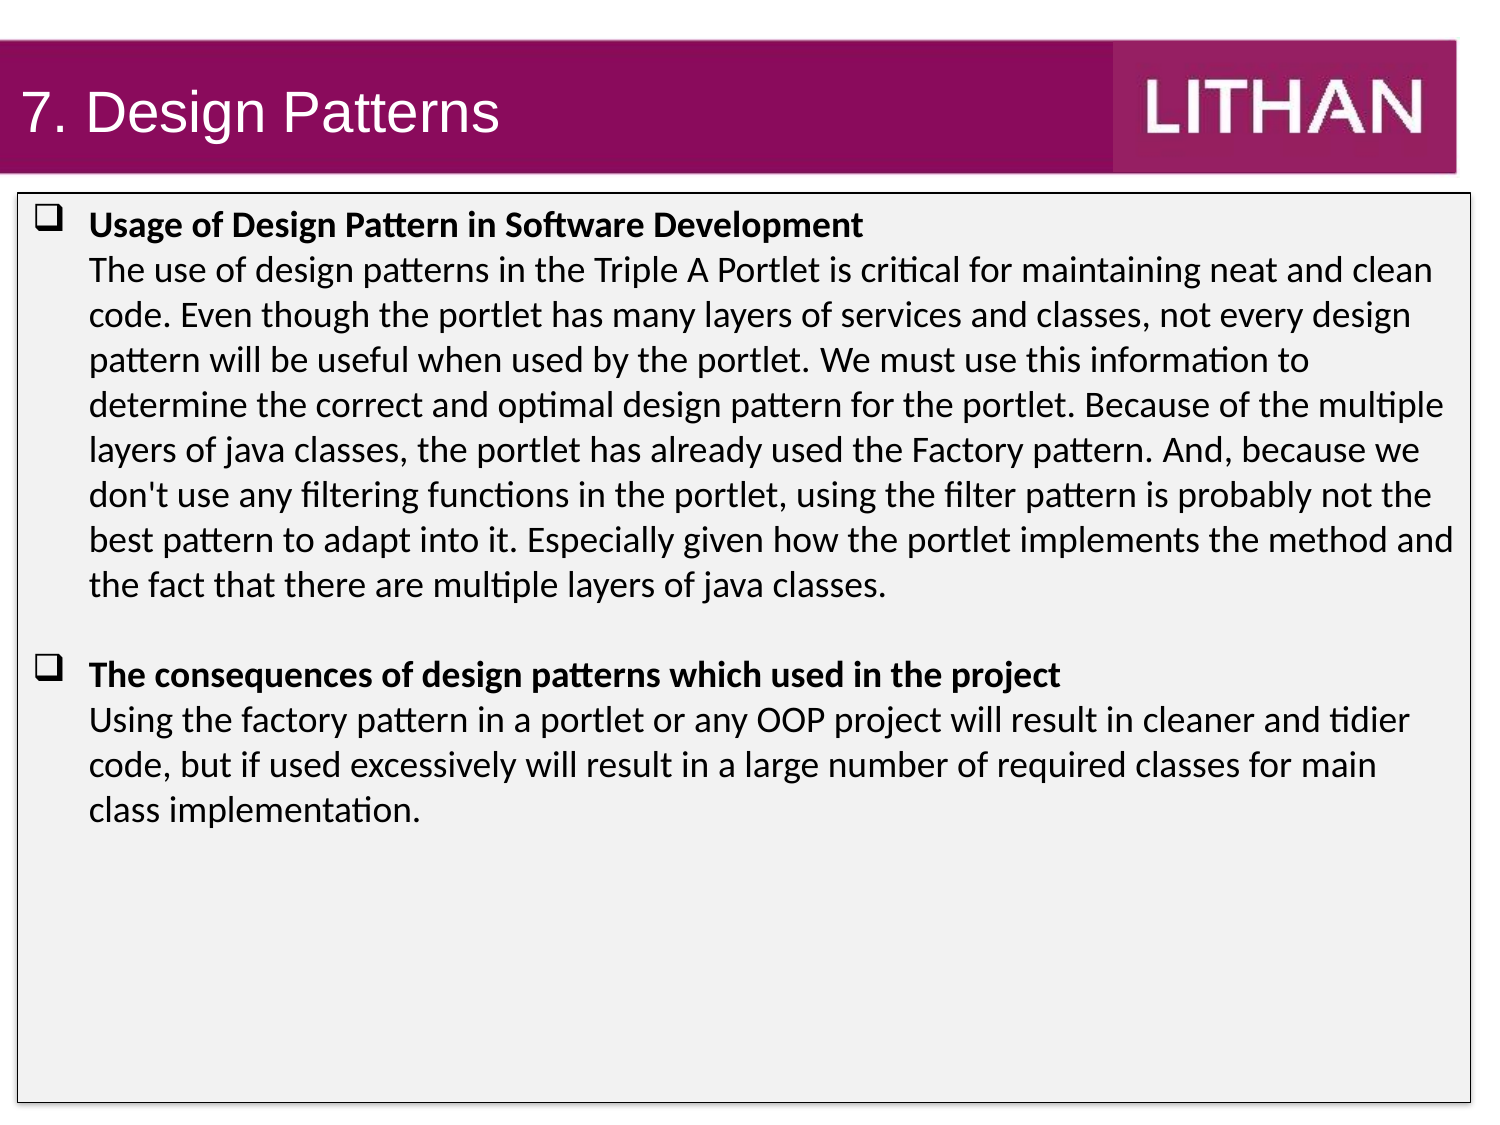

7. Design Patterns
Usage of Design Pattern in Software Development
The use of design patterns in the Triple A Portlet is critical for maintaining neat and clean code. Even though the portlet has many layers of services and classes, not every design pattern will be useful when used by the portlet. We must use this information to determine the correct and optimal design pattern for the portlet. Because of the multiple layers of java classes, the portlet has already used the Factory pattern. And, because we don't use any filtering functions in the portlet, using the filter pattern is probably not the best pattern to adapt into it. Especially given how the portlet implements the method and the fact that there are multiple layers of java classes.

The consequences of design patterns which used in the project
Using the factory pattern in a portlet or any OOP project will result in cleaner and tidier code, but if used excessively will result in a large number of required classes for main class implementation.